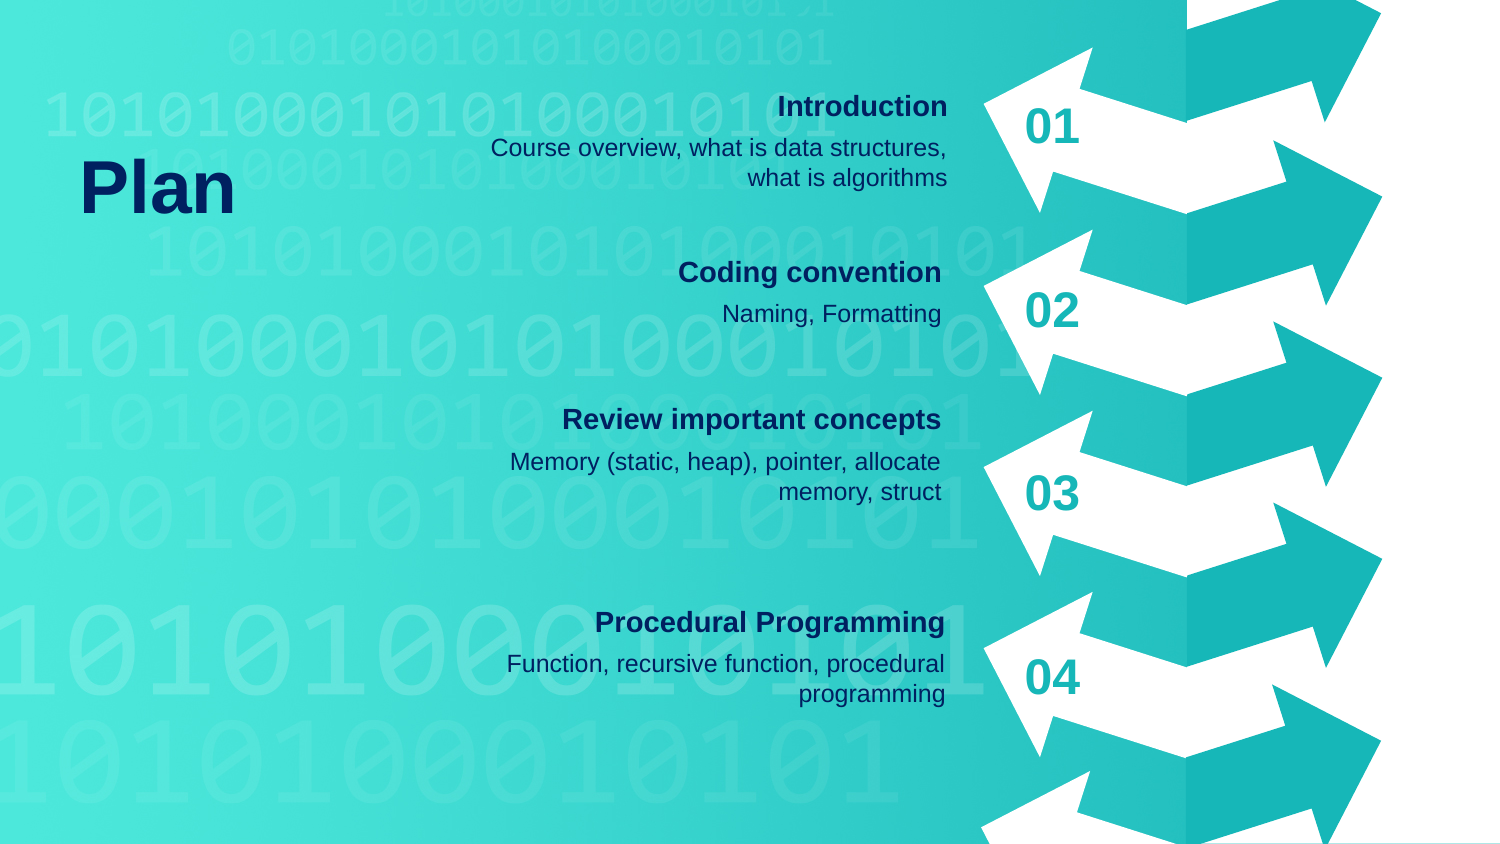

Introduction
Course overview, what is data structures, what is algorithms
01
Plan

Coding convention
Naming, Formatting
02

Review important concepts
Memory (static, heap), pointer, allocate memory, struct

03

Procedural Programming
Function, recursive function, procedural programming

04